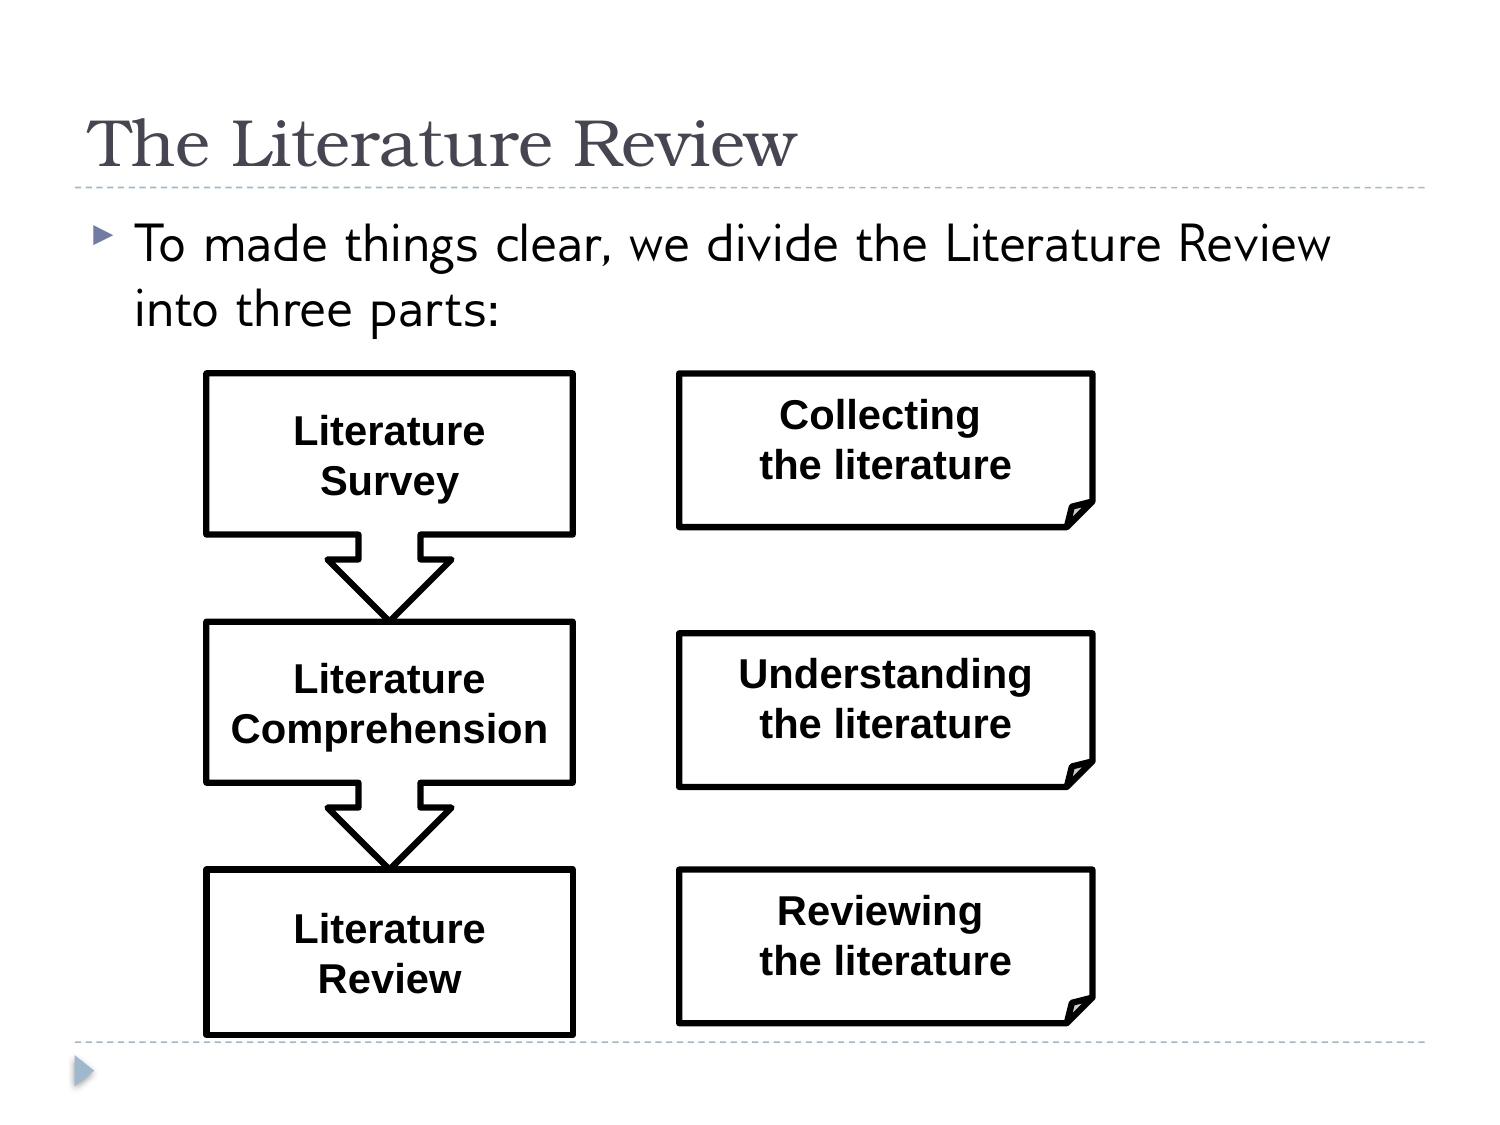

# The Literature Review
To made things clear, we divide the Literature Review into three parts:
Literature
Survey
Collecting
the literature
Literature
Comprehension
Understanding
the literature
Literature
Review
Reviewing
the literature